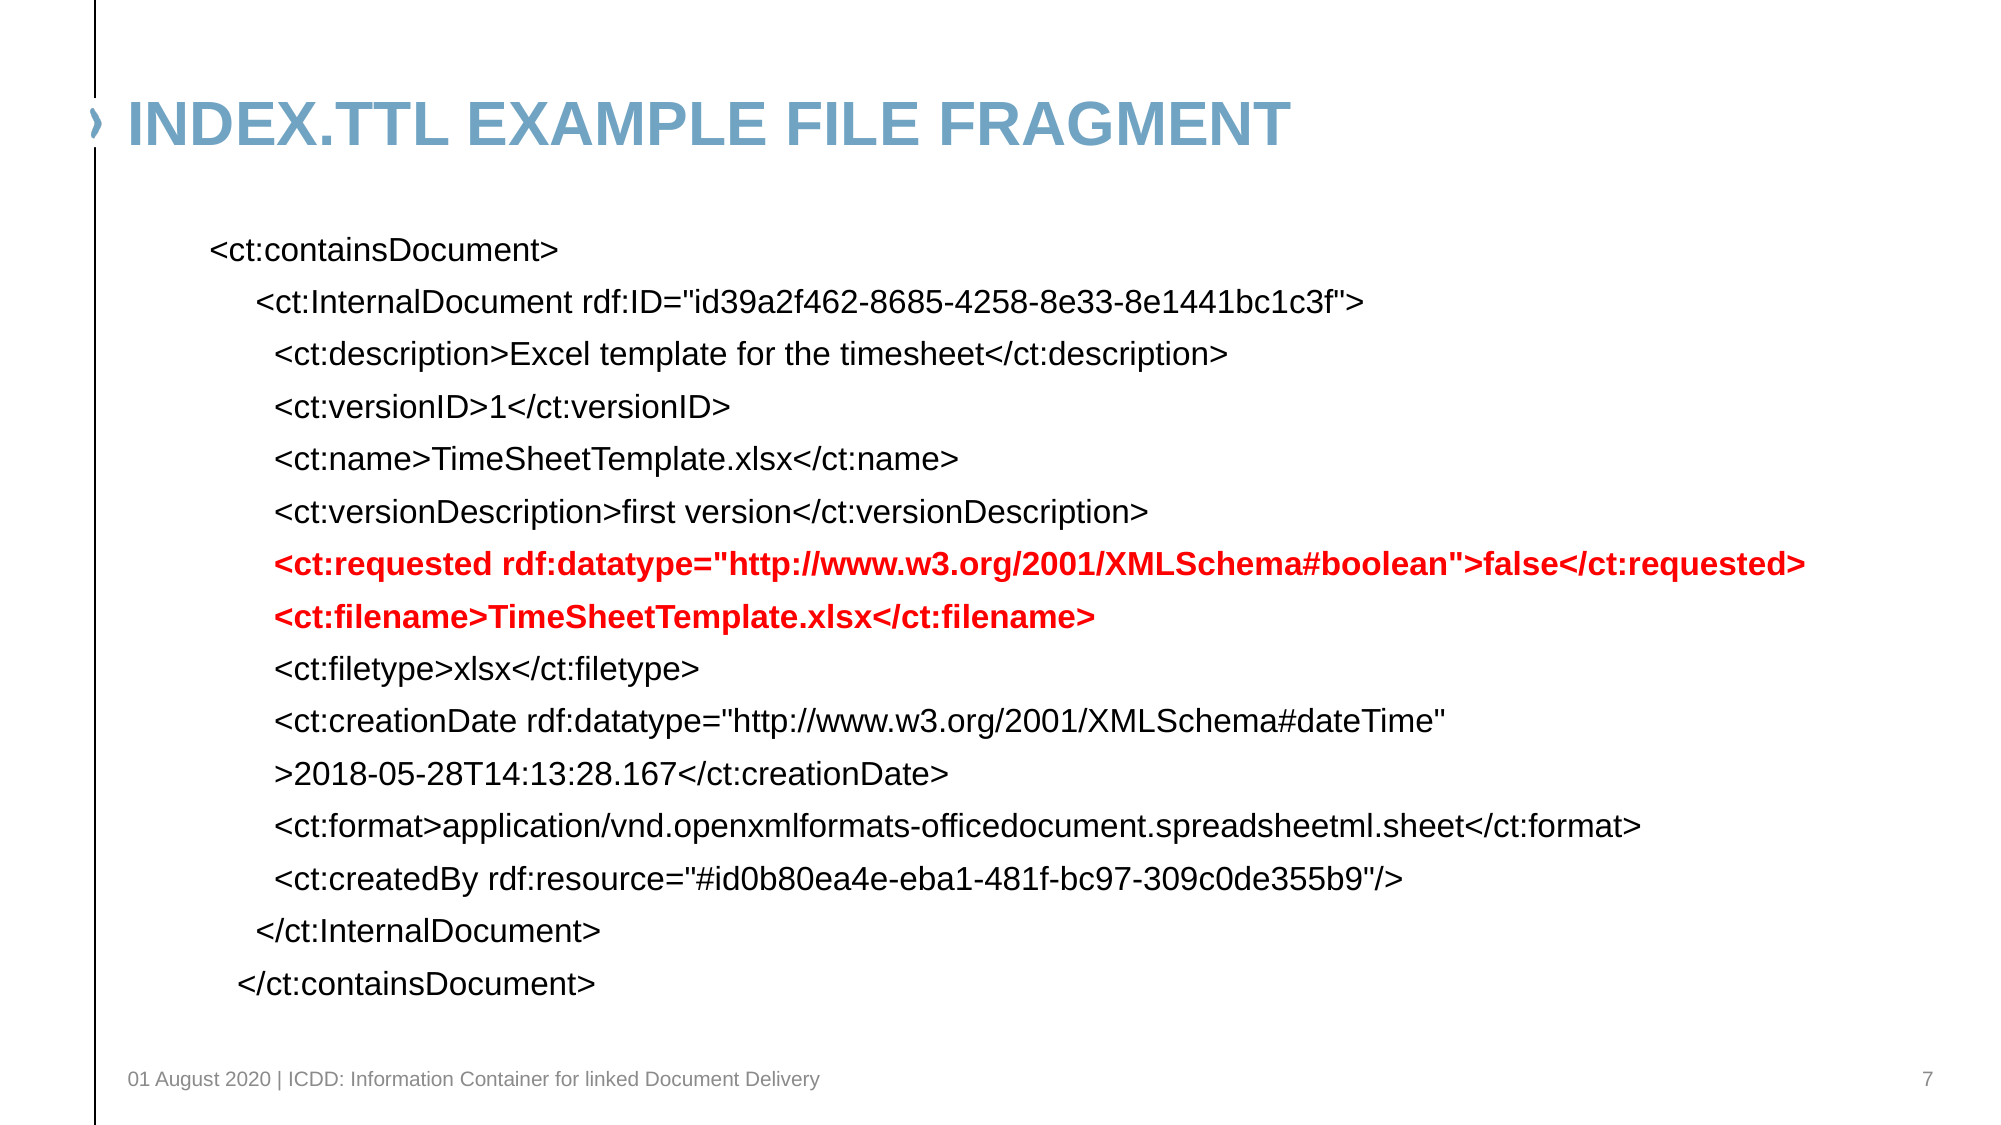

# Index.ttl example file fragment
 <ct:containsDocument>
      <ct:InternalDocument rdf:ID="id39a2f462-8685-4258-8e33-8e1441bc1c3f">
        <ct:description>Excel template for the timesheet</ct:description>
        <ct:versionID>1</ct:versionID>
        <ct:name>TimeSheetTemplate.xlsx</ct:name>
        <ct:versionDescription>first version</ct:versionDescription>
        <ct:requested rdf:datatype="http://www.w3.org/2001/XMLSchema#boolean">false</ct:requested>
        <ct:filename>TimeSheetTemplate.xlsx</ct:filename>
        <ct:filetype>xlsx</ct:filetype>
        <ct:creationDate rdf:datatype="http://www.w3.org/2001/XMLSchema#dateTime"
        >2018-05-28T14:13:28.167</ct:creationDate>
        <ct:format>application/vnd.openxmlformats-officedocument.spreadsheetml.sheet</ct:format>
        <ct:createdBy rdf:resource="#id0b80ea4e-eba1-481f-bc97-309c0de355b9"/>
      </ct:InternalDocument>
    </ct:containsDocument>
01 August 2020 | ICDD: Information Container for linked Document Delivery

7